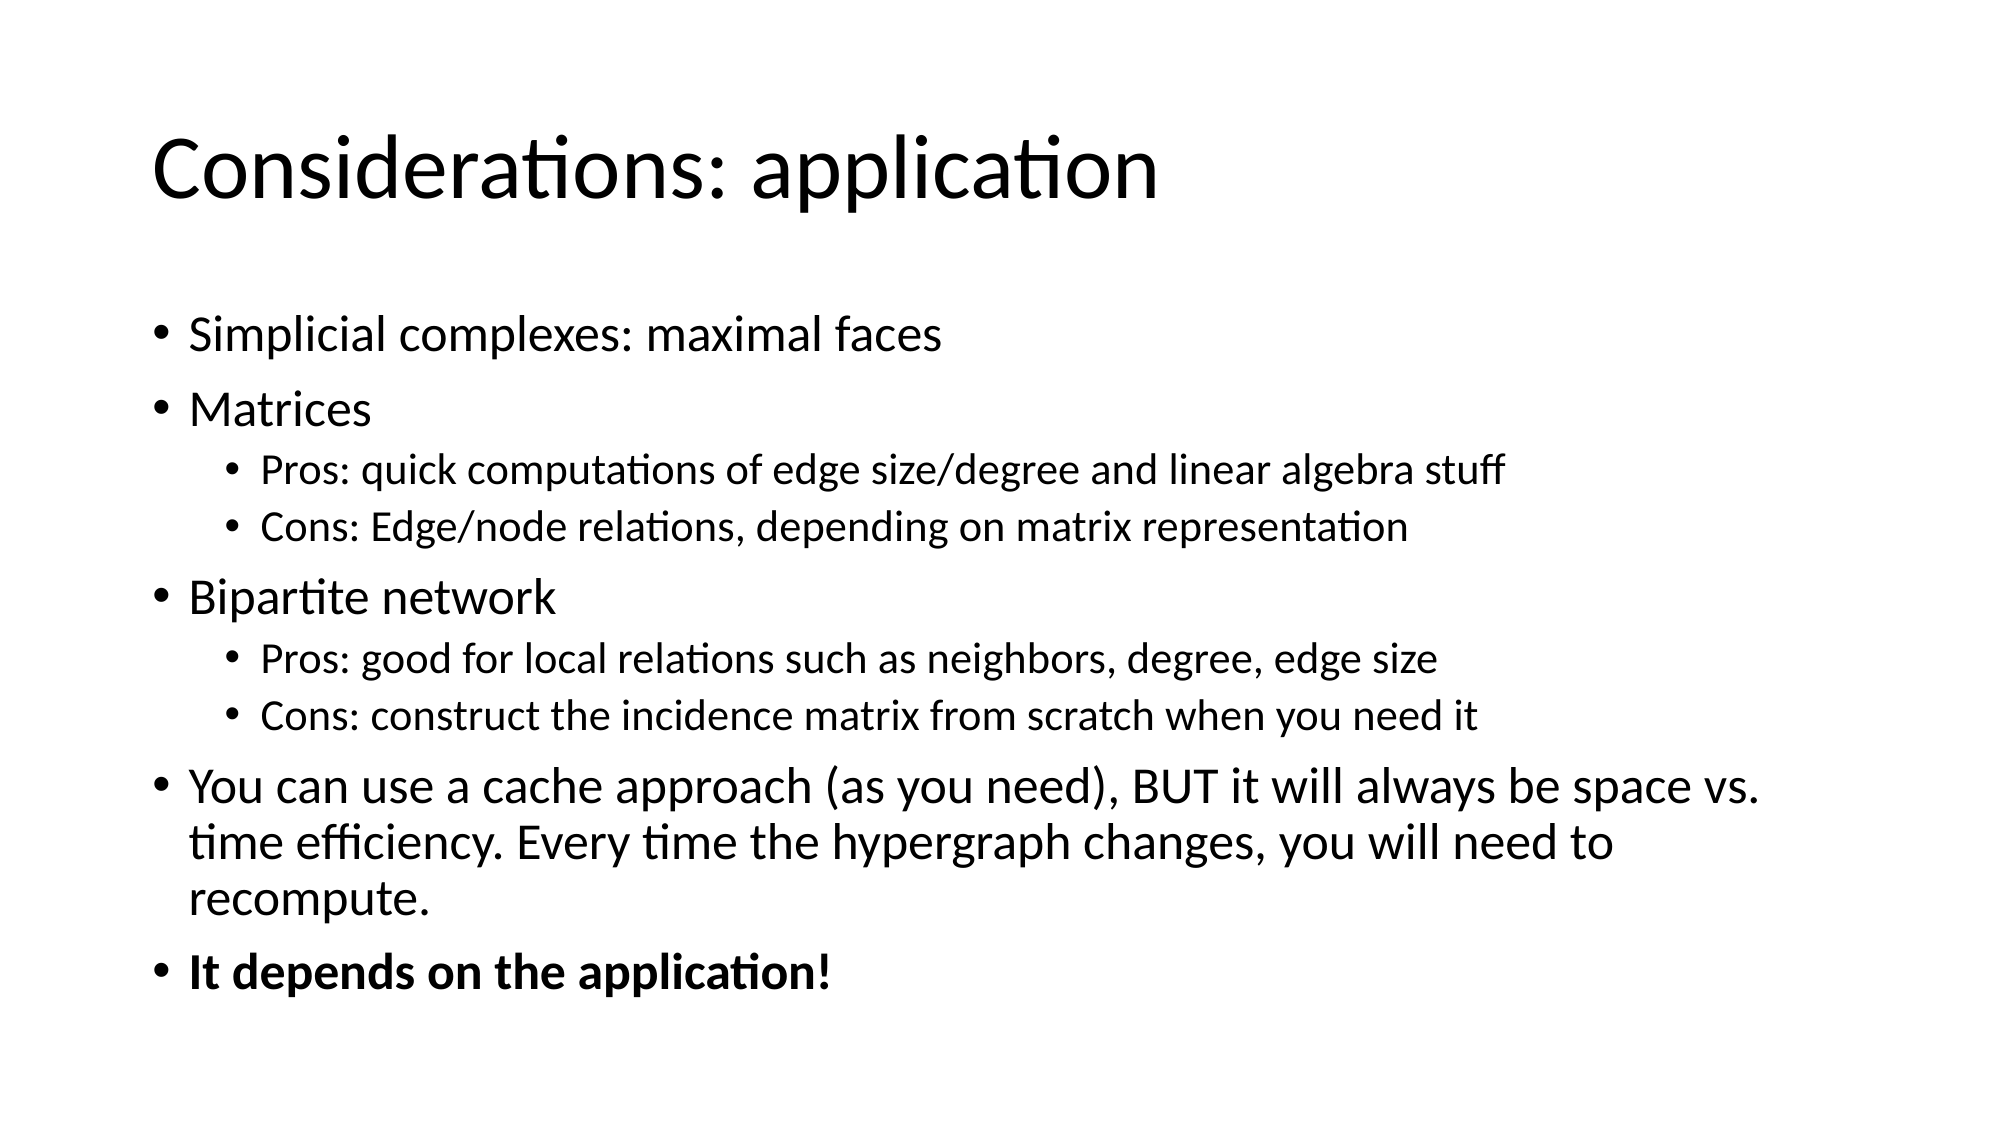

# Considerations: application
Simplicial complexes: maximal faces
Matrices
Pros: quick computations of edge size/degree and linear algebra stuff
Cons: Edge/node relations, depending on matrix representation
Bipartite network
Pros: good for local relations such as neighbors, degree, edge size
Cons: construct the incidence matrix from scratch when you need it
You can use a cache approach (as you need), BUT it will always be space vs. time efficiency. Every time the hypergraph changes, you will need to recompute.
It depends on the application!